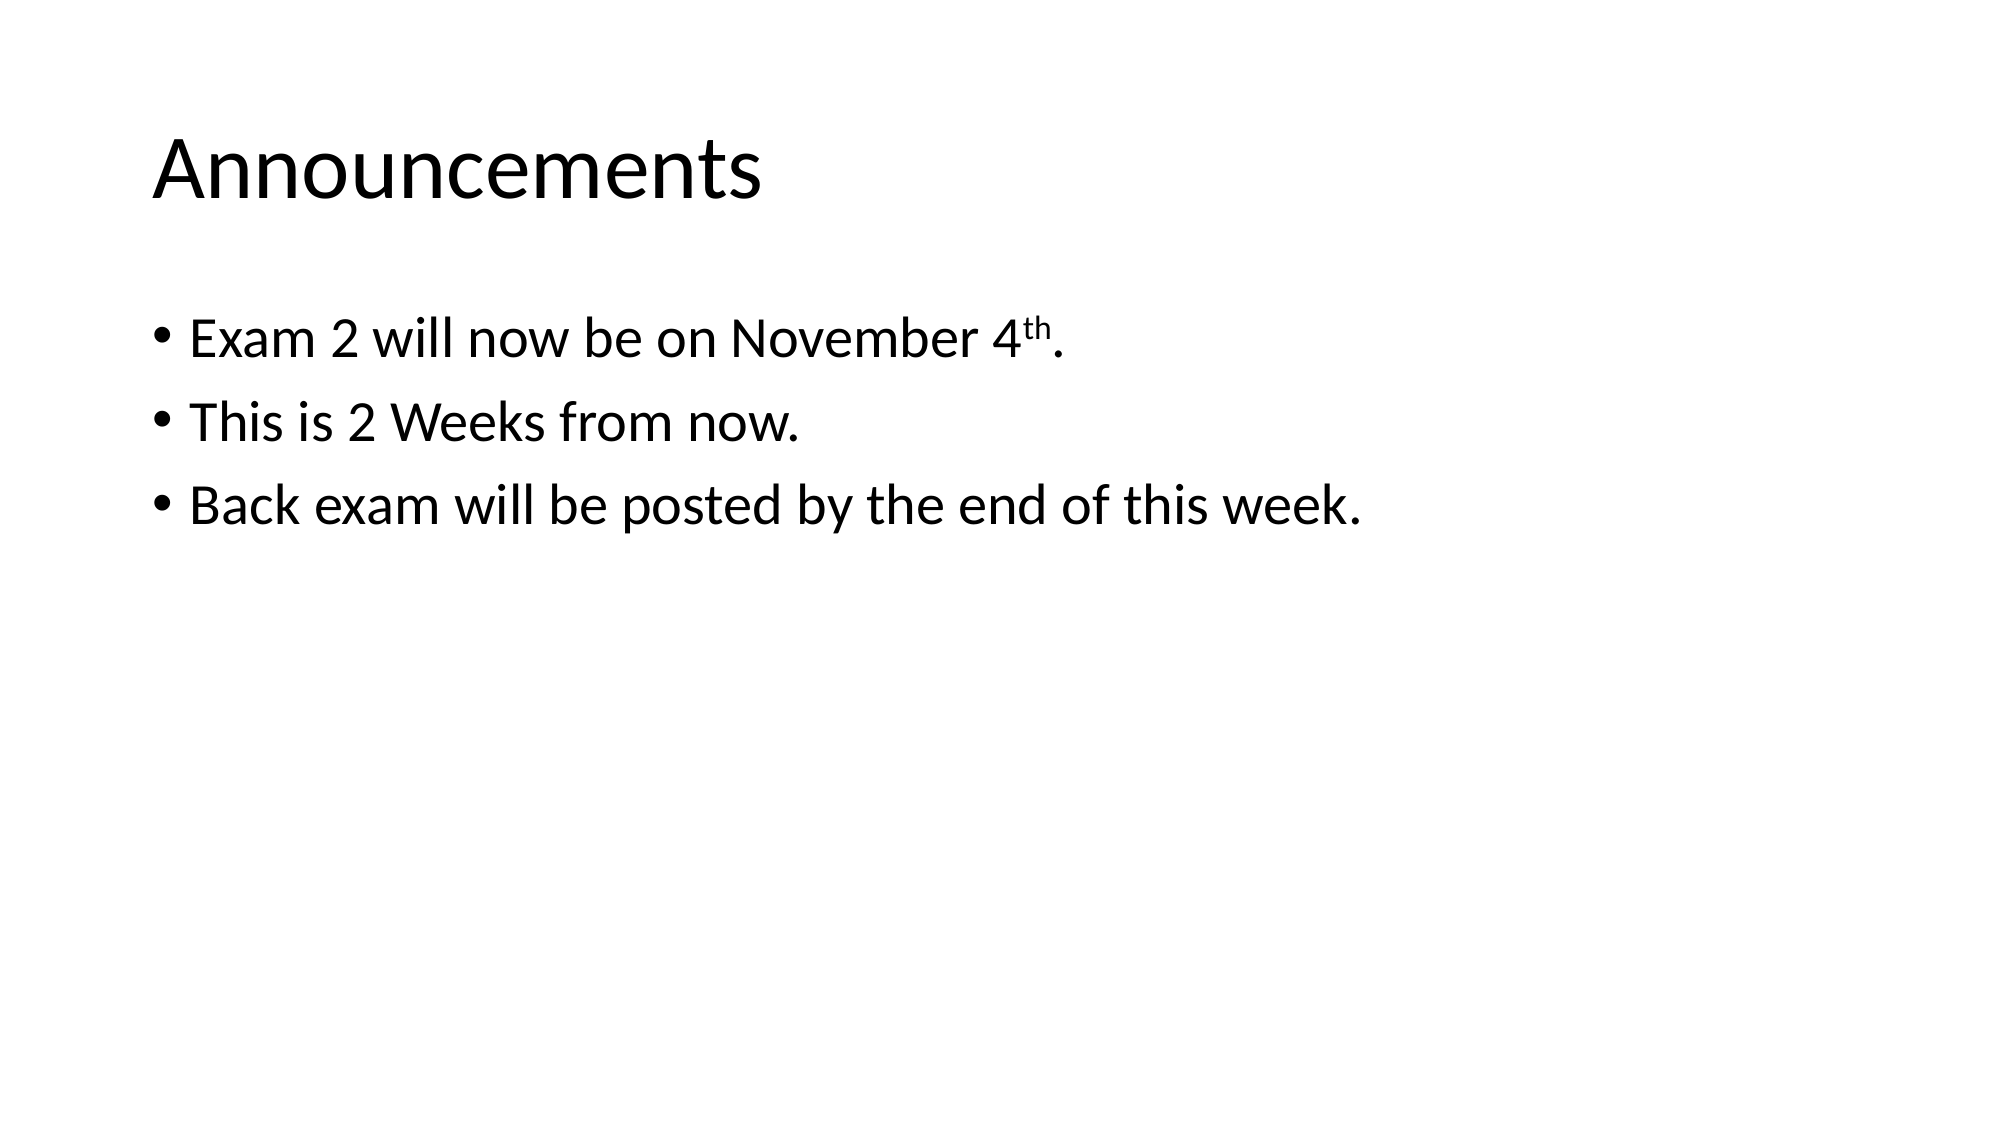

# Announcements
Exam 2 will now be on November 4th.
This is 2 Weeks from now.
Back exam will be posted by the end of this week.